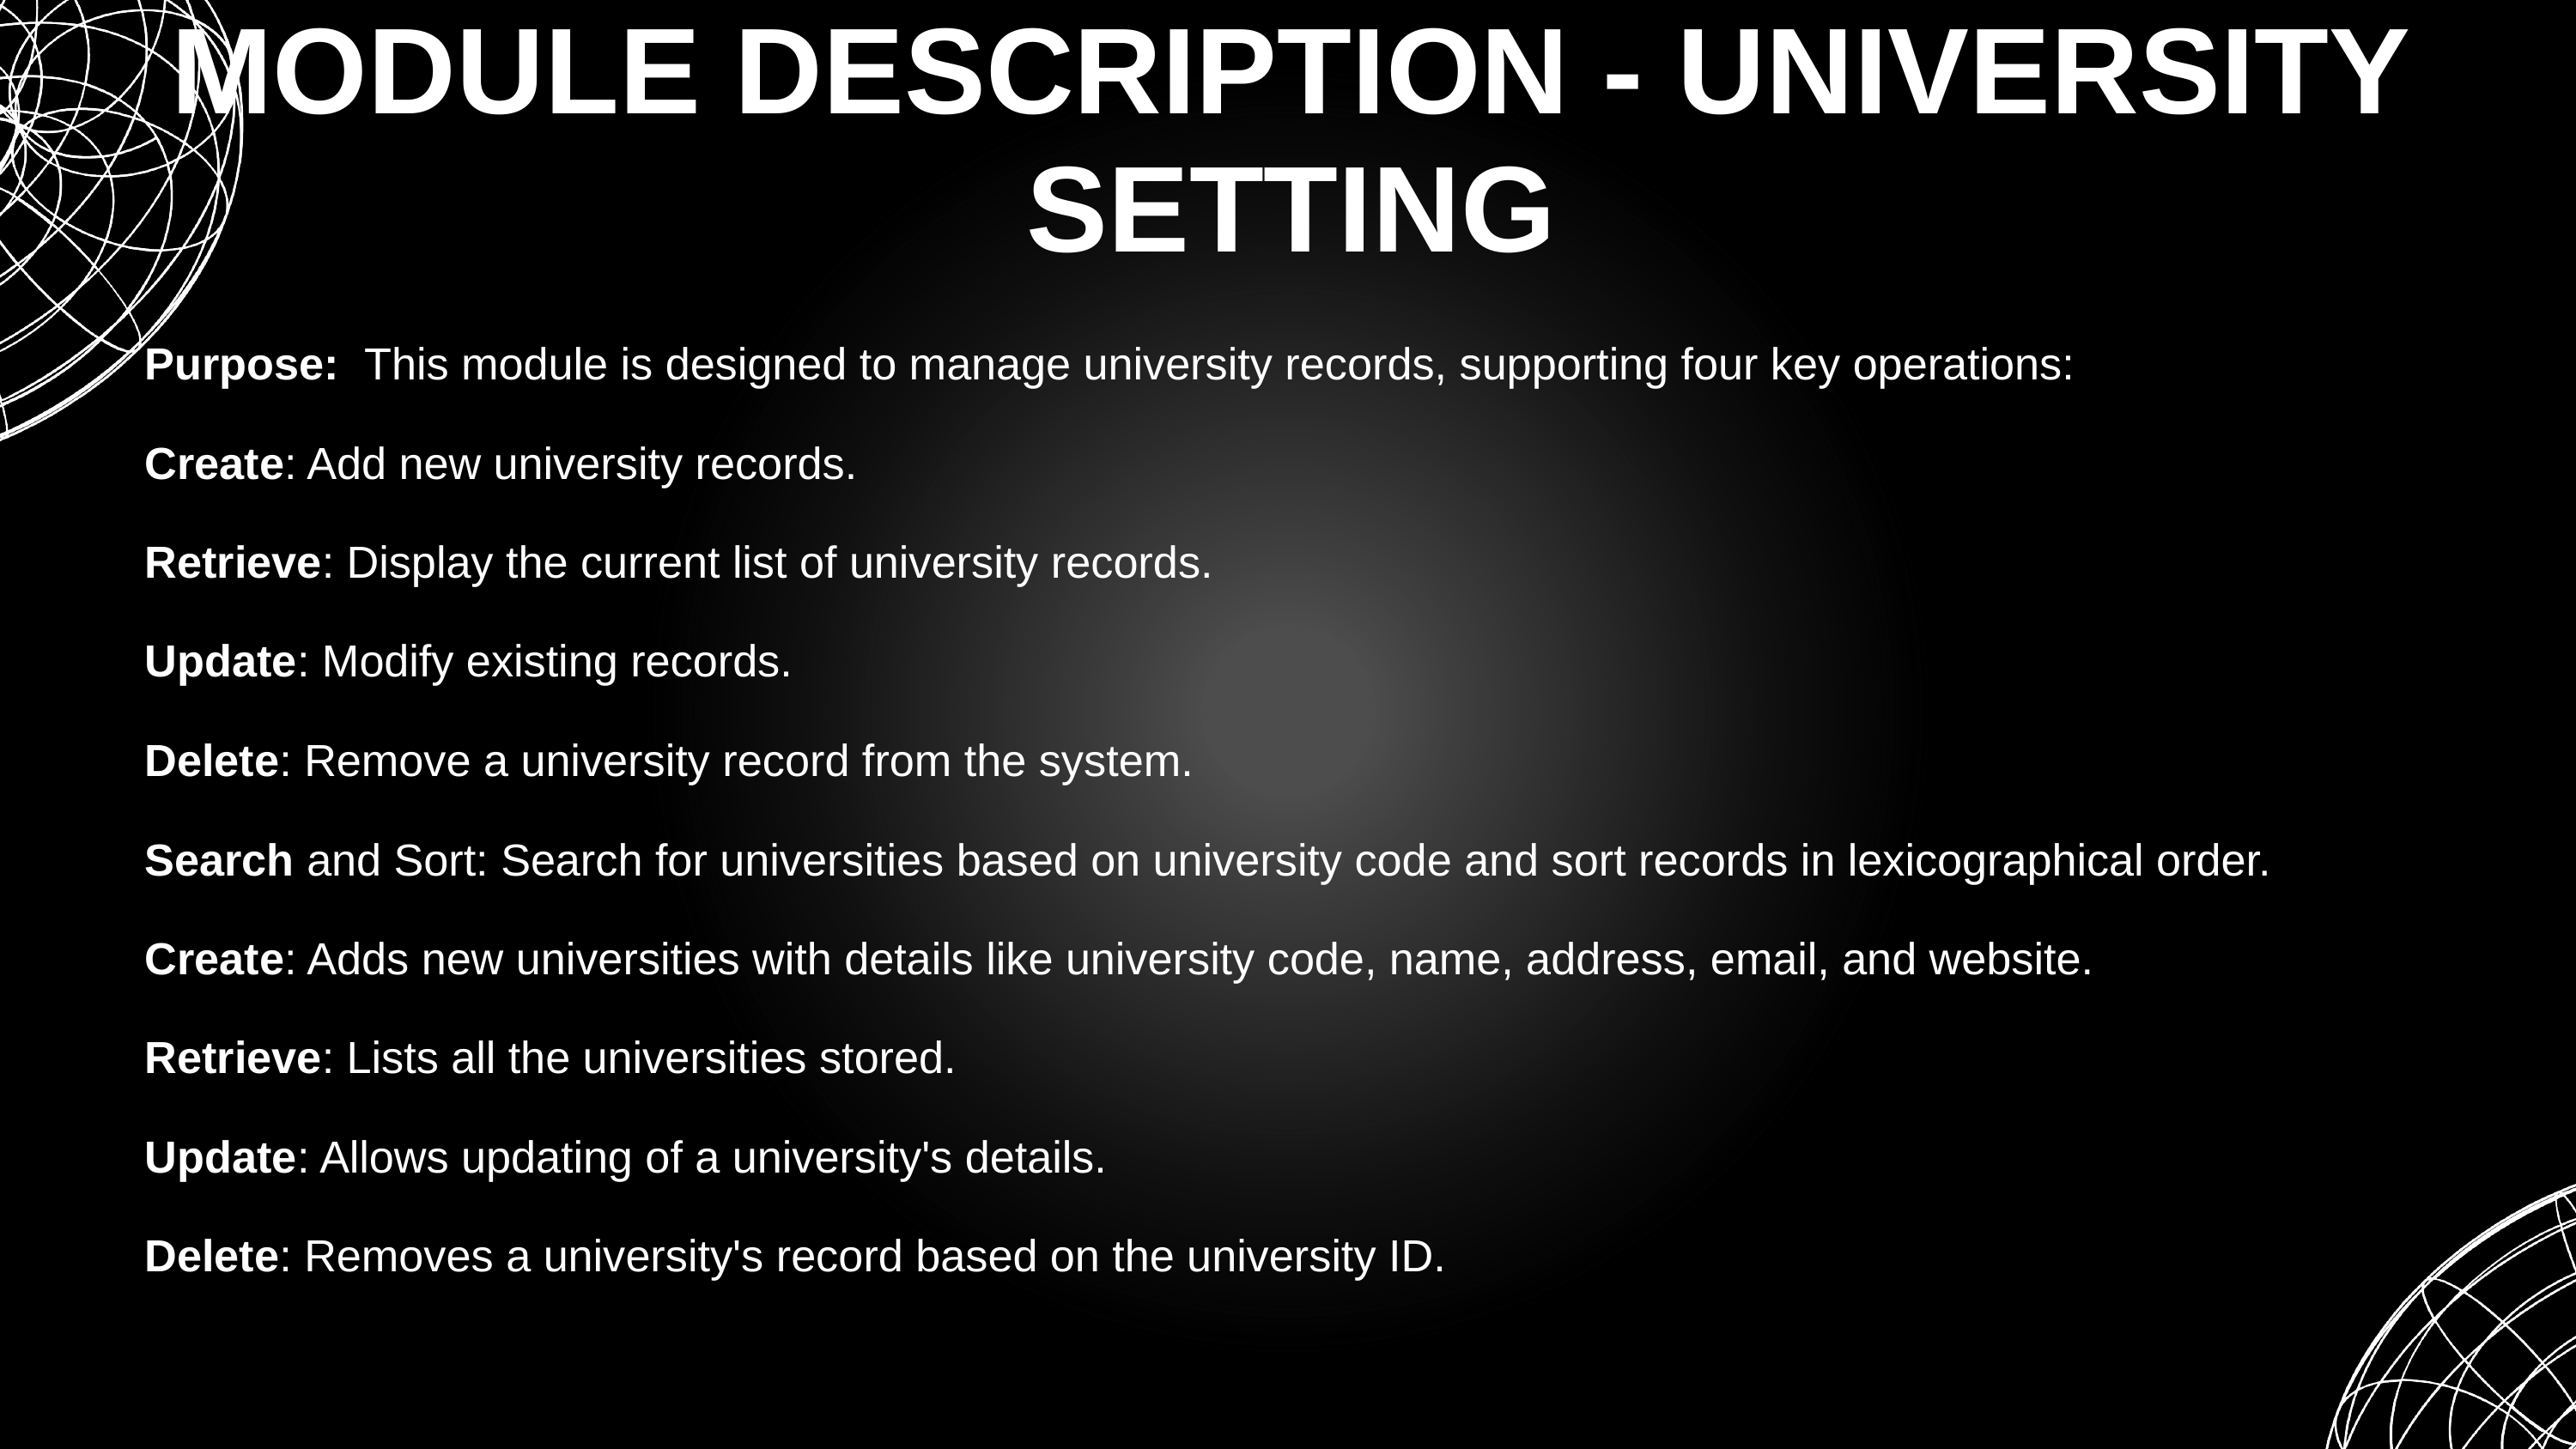

MODULE DESCRIPTION - UNIVERSITY SETTING

Purpose:  This module is designed to manage university records, supporting four key operations:
Create: Add new university records.
Retrieve: Display the current list of university records.
Update: Modify existing records.
Delete: Remove a university record from the system.
Search and Sort: Search for universities based on university code and sort records in lexicographical order.
Create: Adds new universities with details like university code, name, address, email, and website.
Retrieve: Lists all the universities stored.
Update: Allows updating of a university's details.
Delete: Removes a university's record based on the university ID.